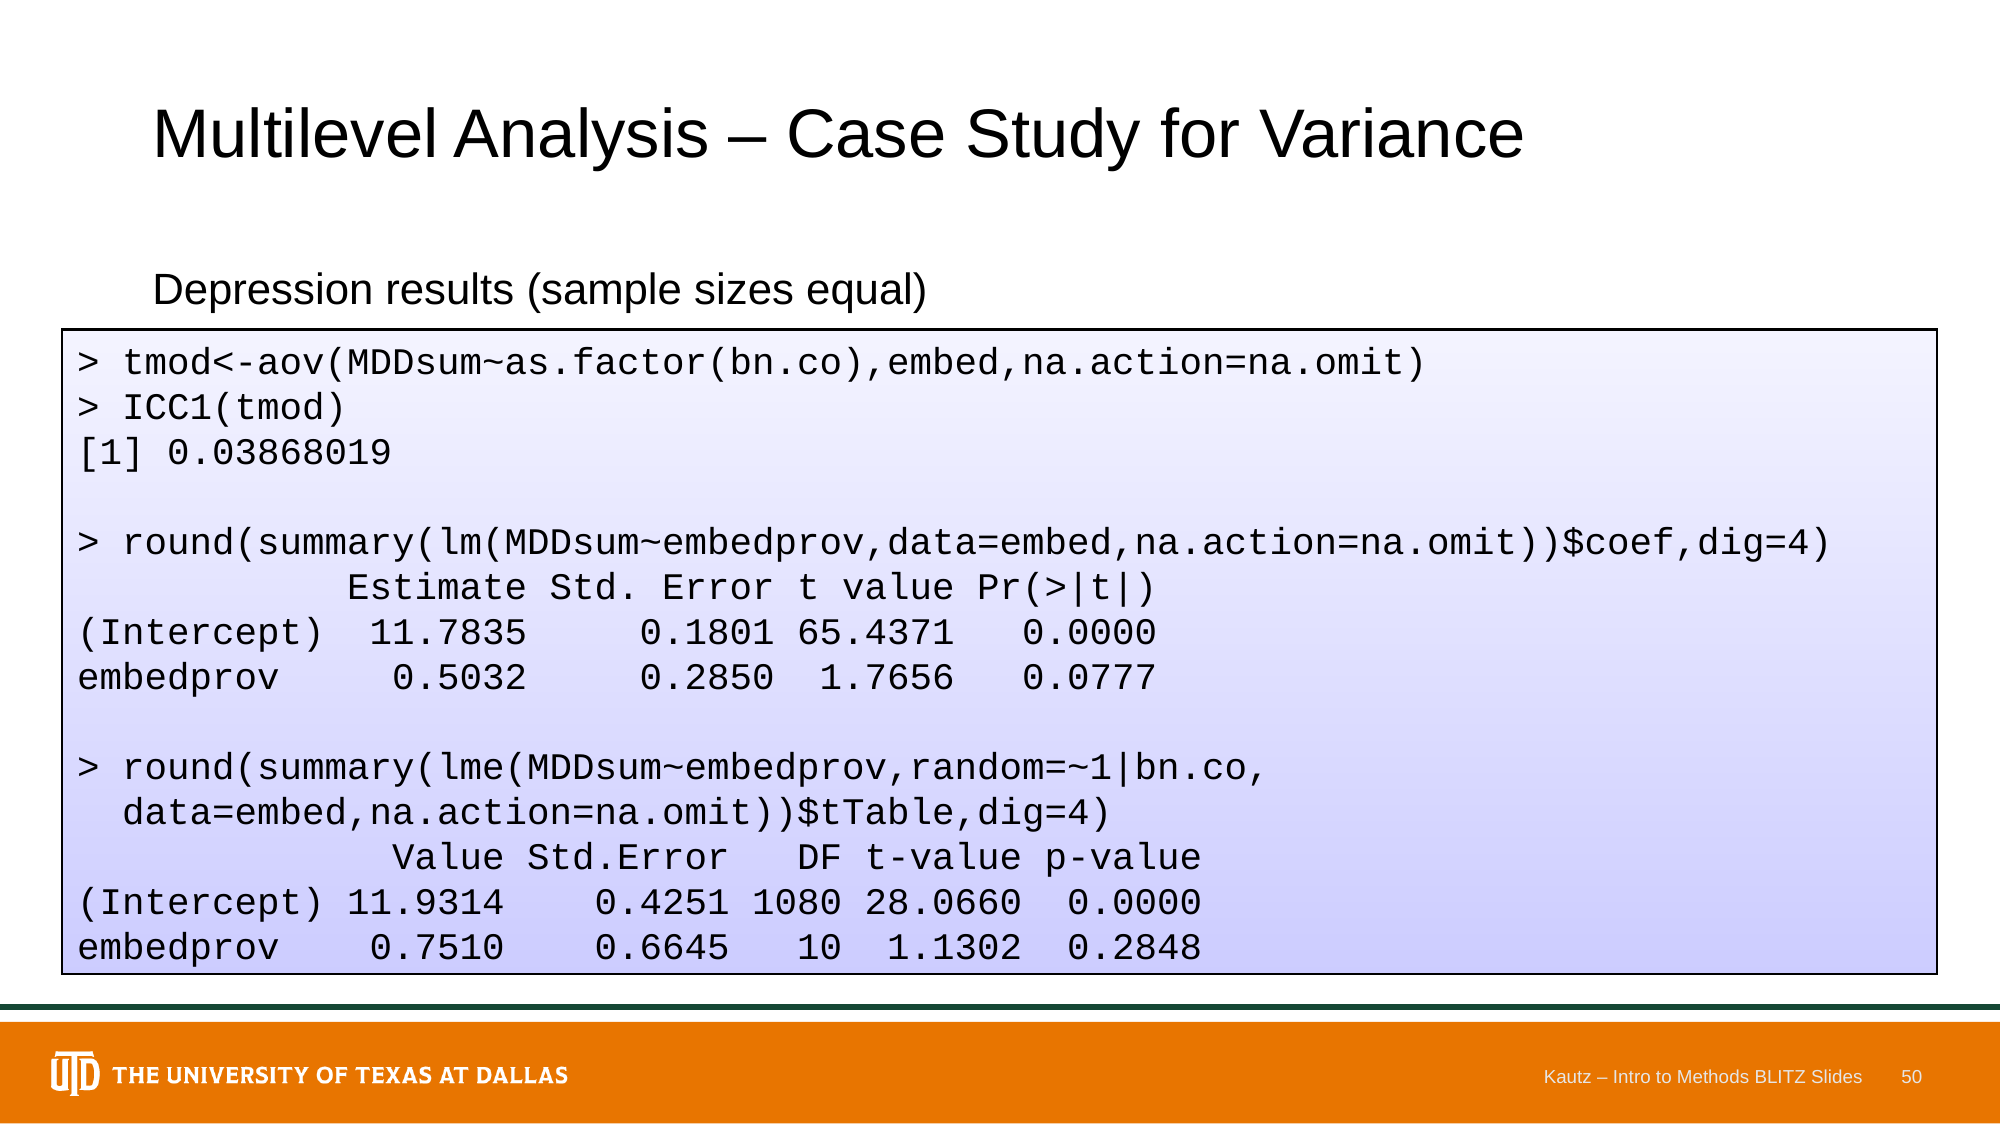

# Multilevel Analysis – Case Study for Variance
Depression results (sample sizes equal)

> tmod<-aov(MDDsum~as.factor(bn.co),embed,na.action=na.omit)
> ICC1(tmod)
[1] 0.03868019

> round(summary(lm(MDDsum~embedprov,data=embed,na.action=na.omit))$coef,dig=4)
            Estimate Std. Error t value Pr(>|t|)
(Intercept)  11.7835     0.1801 65.4371   0.0000
embedprov     0.5032     0.2850  1.7656   0.0777

> round(summary(lme(MDDsum~embedprov,random=~1|bn.co,
  data=embed,na.action=na.omit))$tTable,dig=4)
              Value Std.Error   DF t-value p-value
(Intercept) 11.9314    0.4251 1080 28.0660  0.0000
embedprov    0.7510    0.6645   10  1.1302  0.2848
Kautz – Intro to Methods BLITZ Slides
50